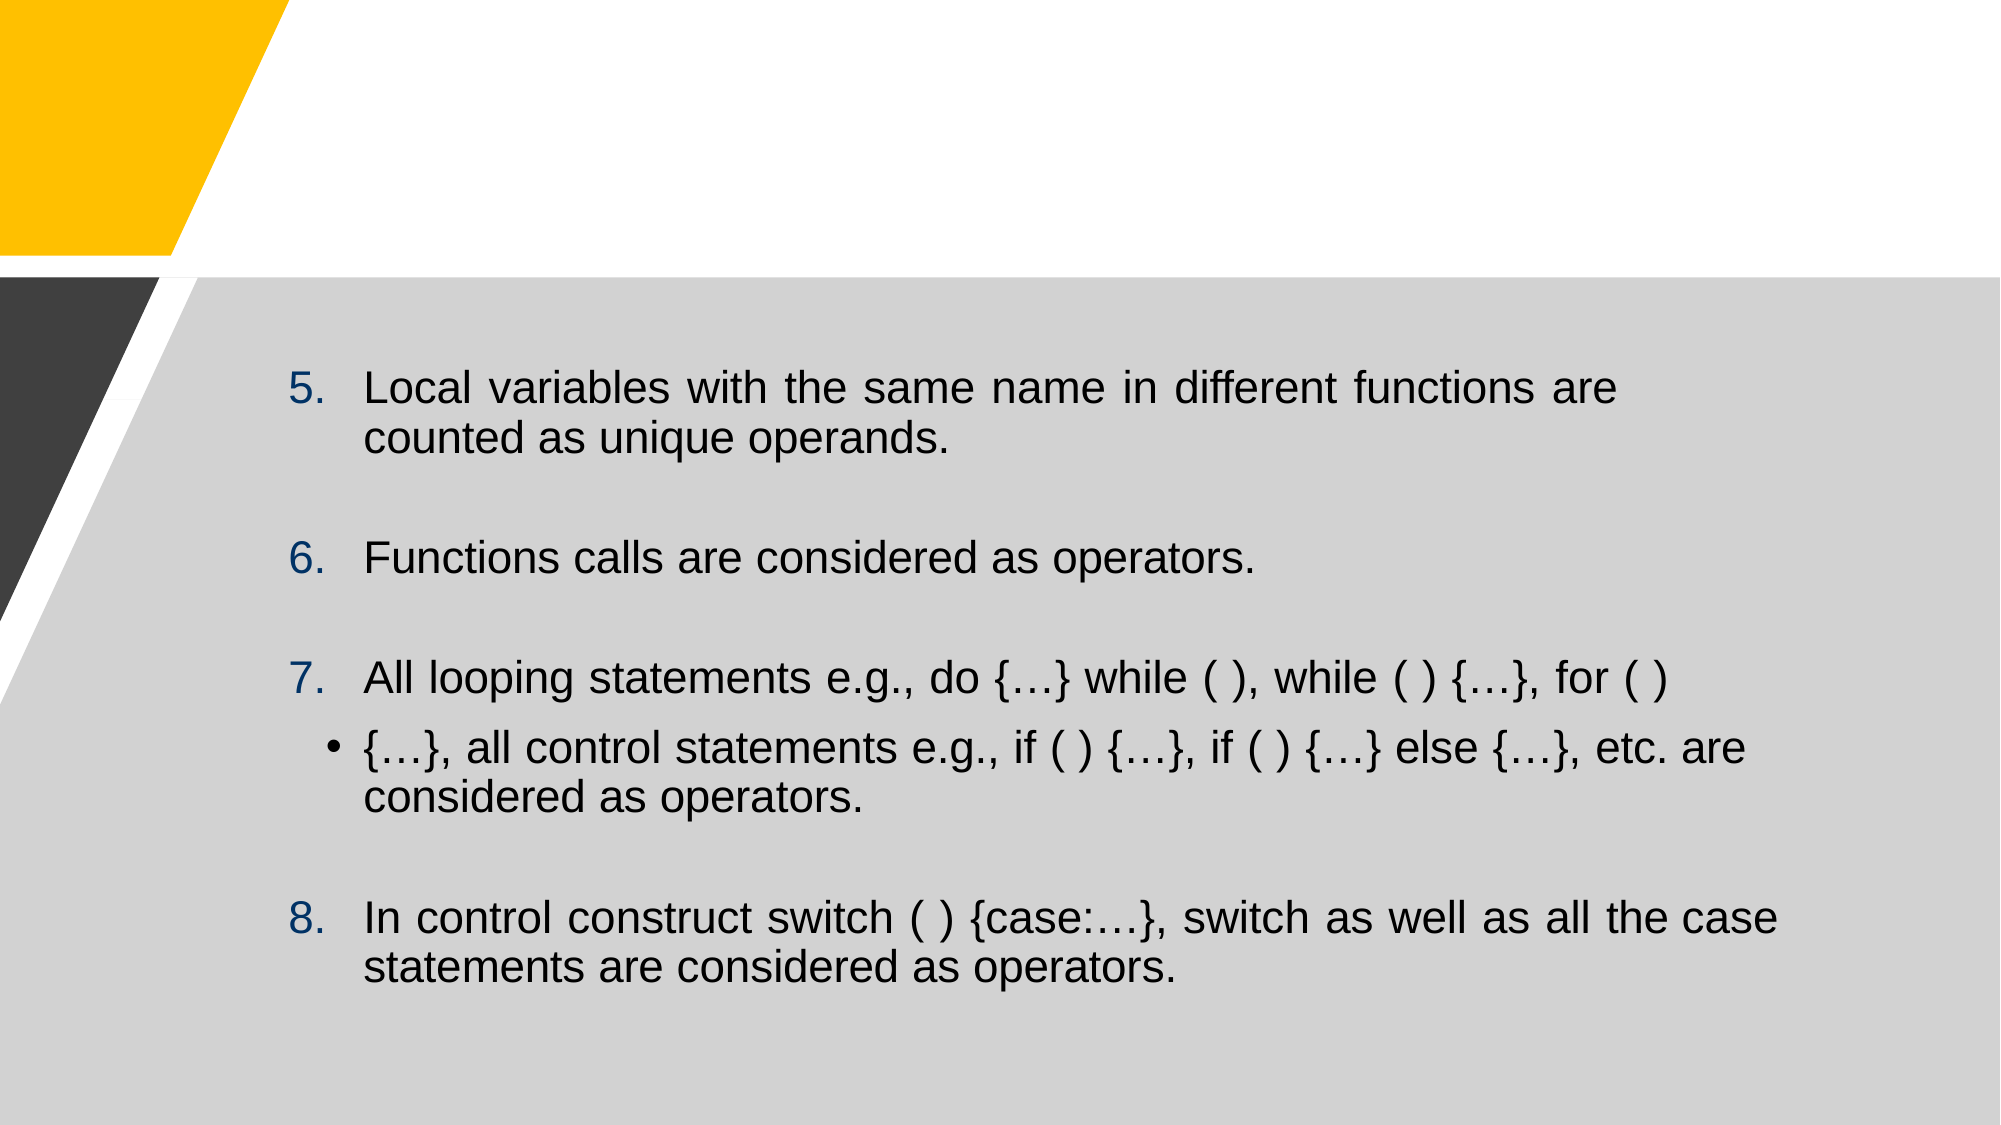

#

Local variables with the same name in different functions are counted as unique operands.

Functions calls are considered as operators.

All looping statements e.g., do {…} while ( ), while ( ) {…}, for ( )
{…}, all control statements e.g., if ( ) {…}, if ( ) {…} else {…}, etc. are considered as operators.

In control construct switch ( ) {case:…}, switch as well as all the case statements are considered as operators.